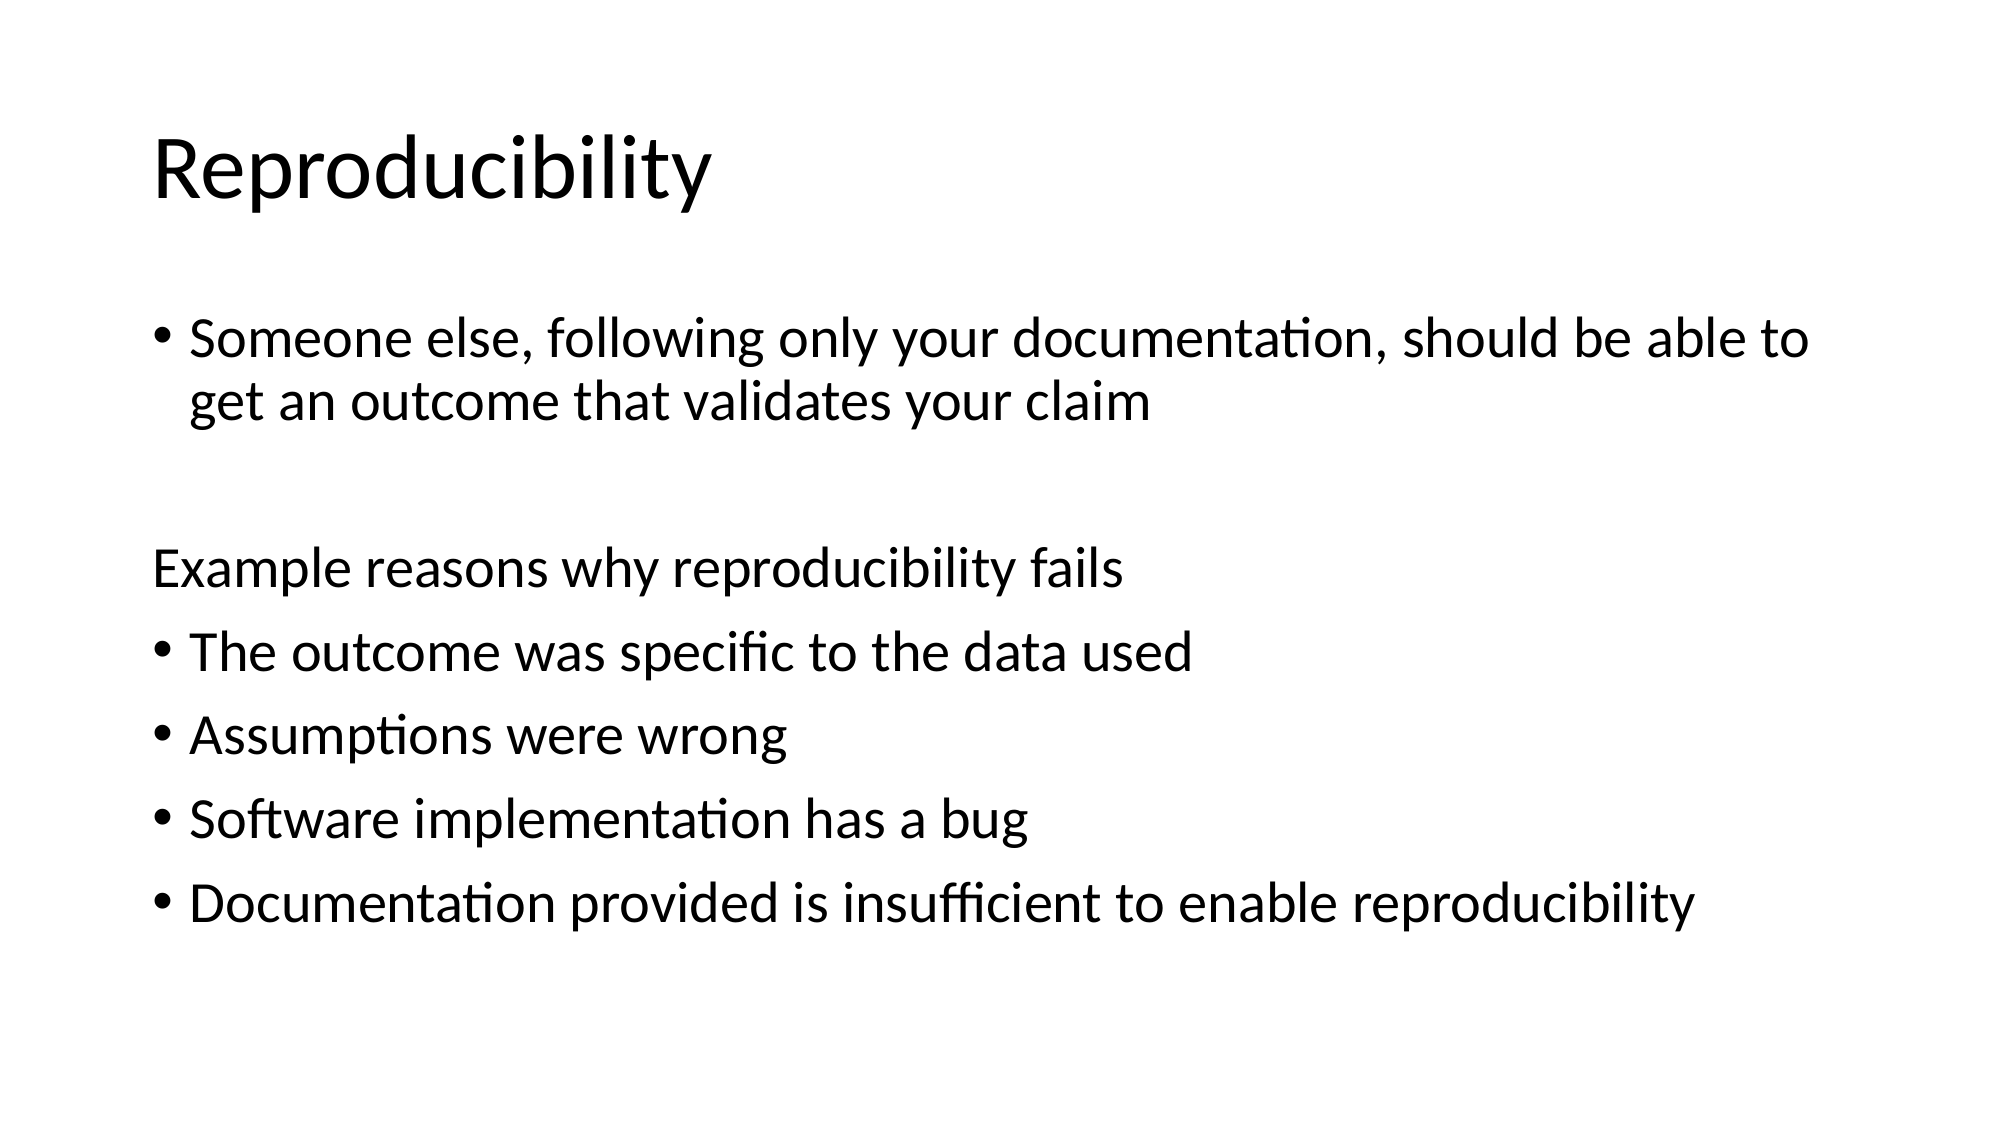

# Reproducibility
Someone else, following only your documentation, should be able to get an outcome that validates your claim

Example reasons why reproducibility fails
The outcome was specific to the data used
Assumptions were wrong
Software implementation has a bug
Documentation provided is insufficient to enable reproducibility